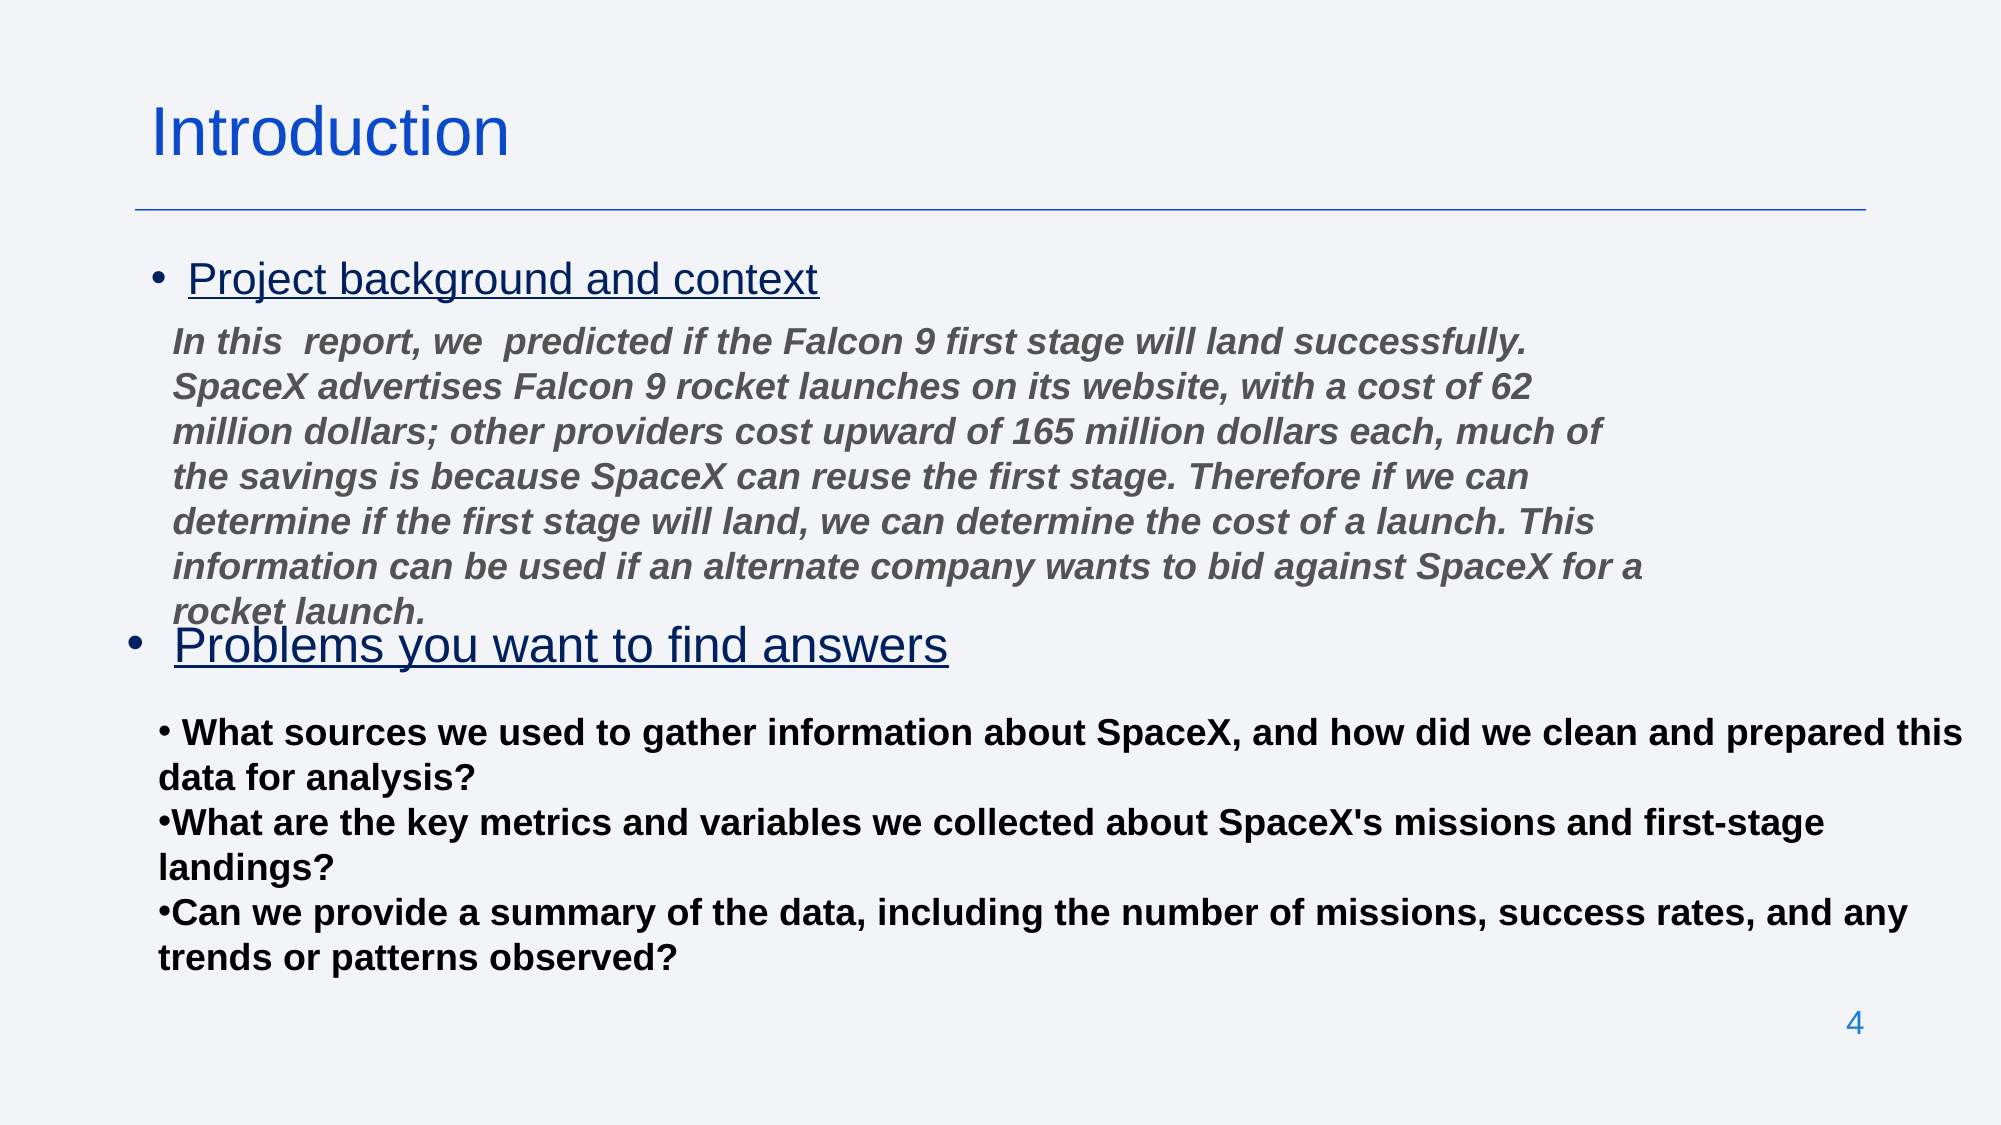

Introduction
Project background and context
In this  report, we  predicted if the Falcon 9 first stage will land successfully. SpaceX advertises Falcon 9 rocket launches on its website, with a cost of 62 million dollars; other providers cost upward of 165 million dollars each, much of the savings is because SpaceX can reuse the first stage. Therefore if we can determine if the first stage will land, we can determine the cost of a launch. This information can be used if an alternate company wants to bid against SpaceX for a rocket launch.

Problems you want to find answers
 What sources we used to gather information about SpaceX, and how did we clean and prepared this data for analysis?
What are the key metrics and variables we collected about SpaceX's missions and first-stage landings?
Can we provide a summary of the data, including the number of missions, success rates, and any trends or patterns observed?

4